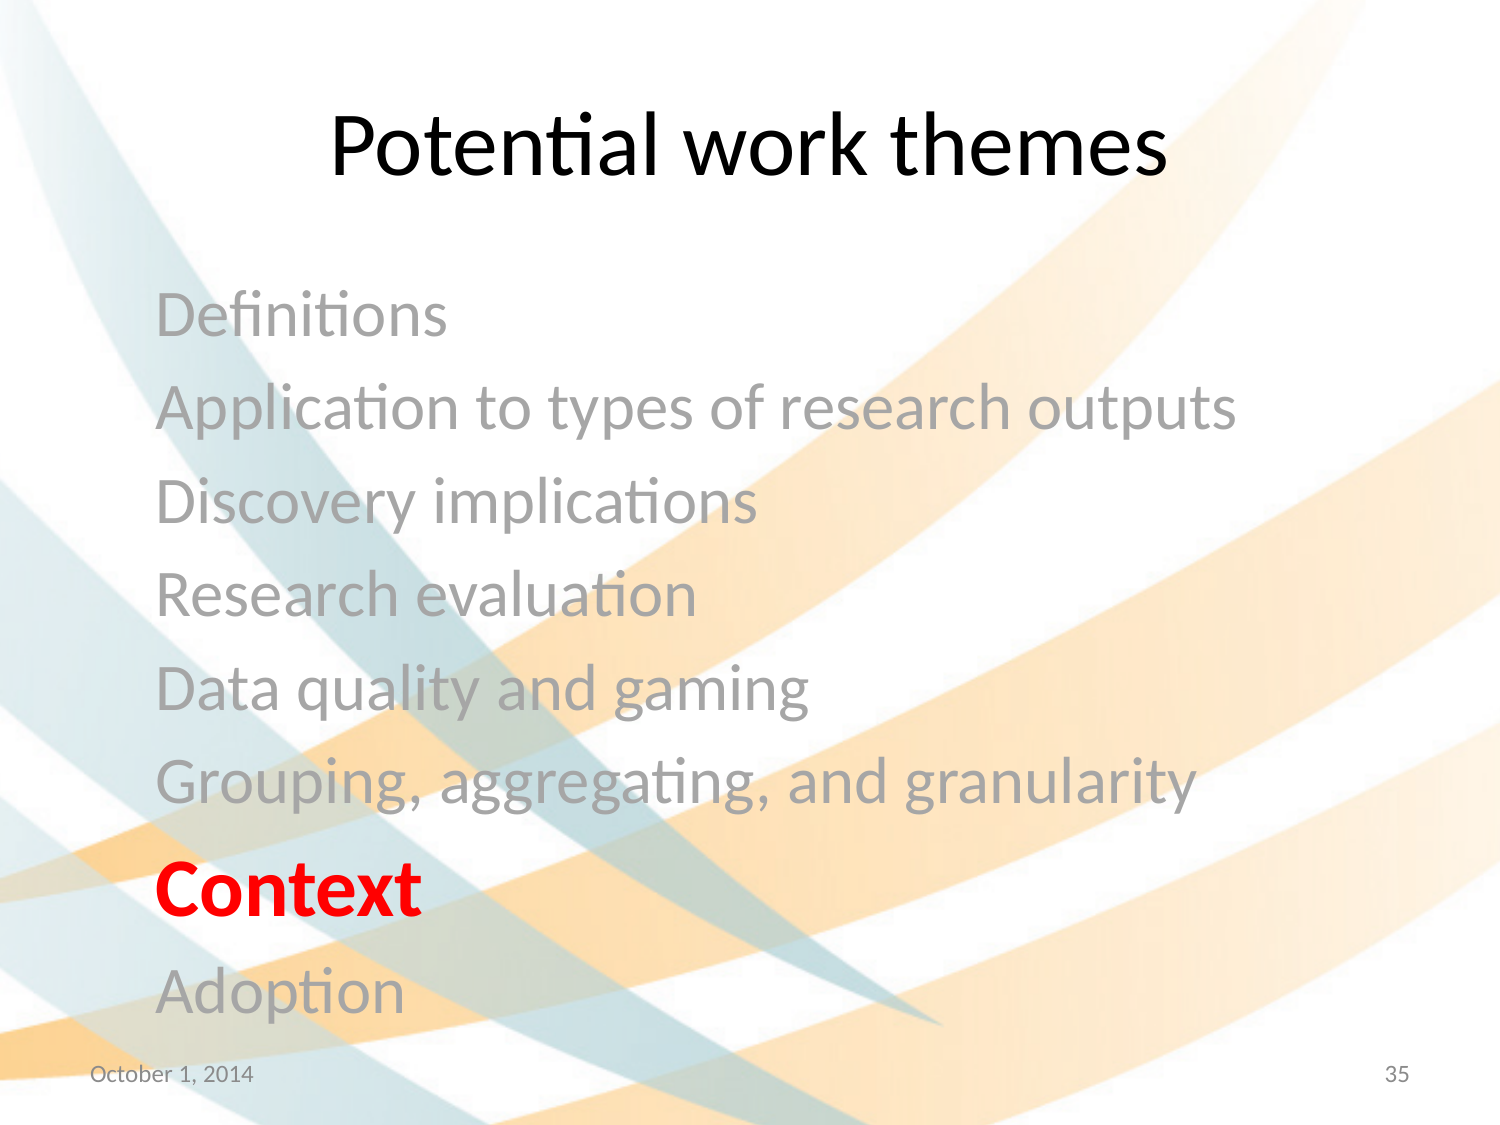

# Potential work themes
Definitions
Application to types of research outputs
Discovery implications
Research evaluation
Data quality and gaming
Grouping, aggregating, and granularity
Context
Adoption
October 1, 2014
35